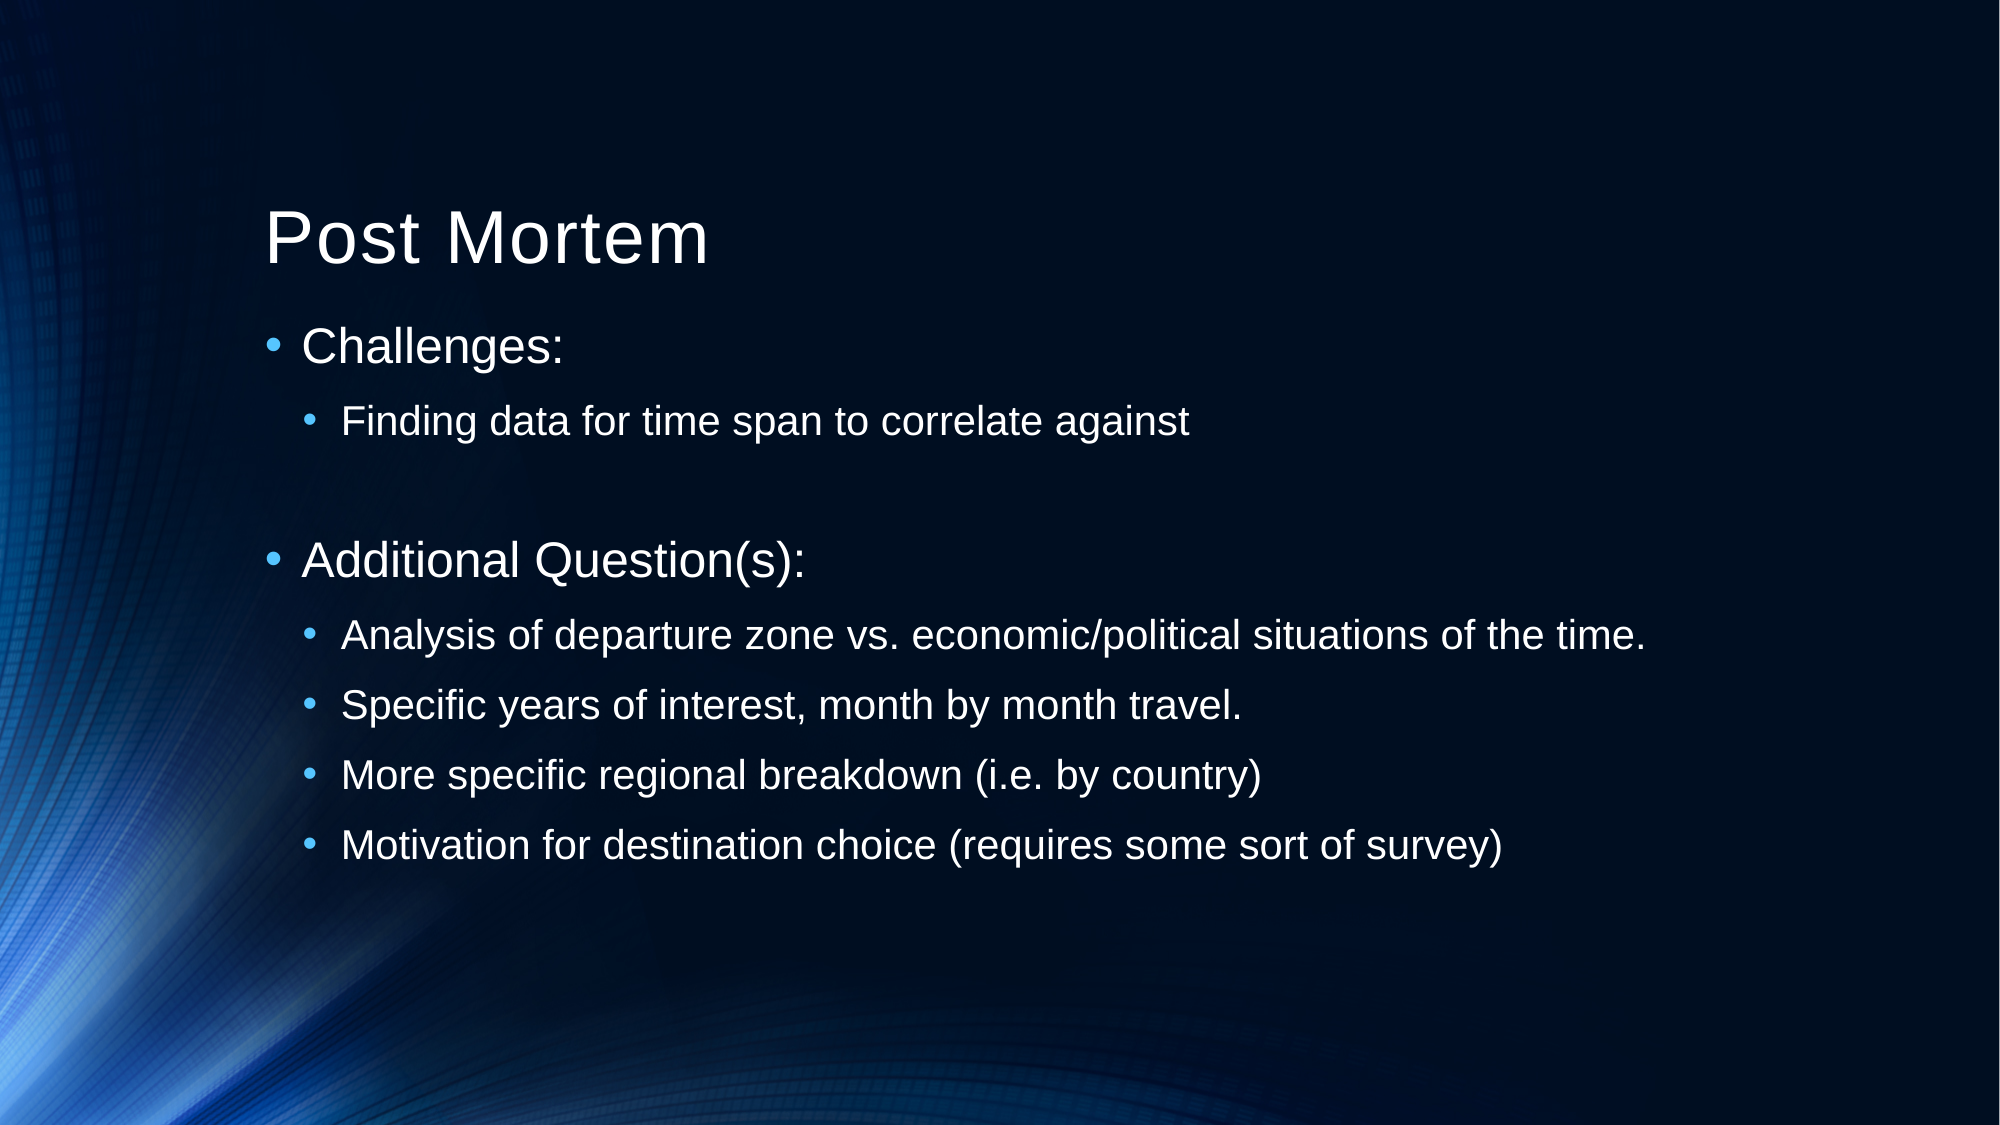

# Post Mortem
Challenges:
Finding data for time span to correlate against

Additional Question(s):
Analysis of departure zone vs. economic/political situations of the time.
Specific years of interest, month by month travel.
More specific regional breakdown (i.e. by country)
Motivation for destination choice (requires some sort of survey)